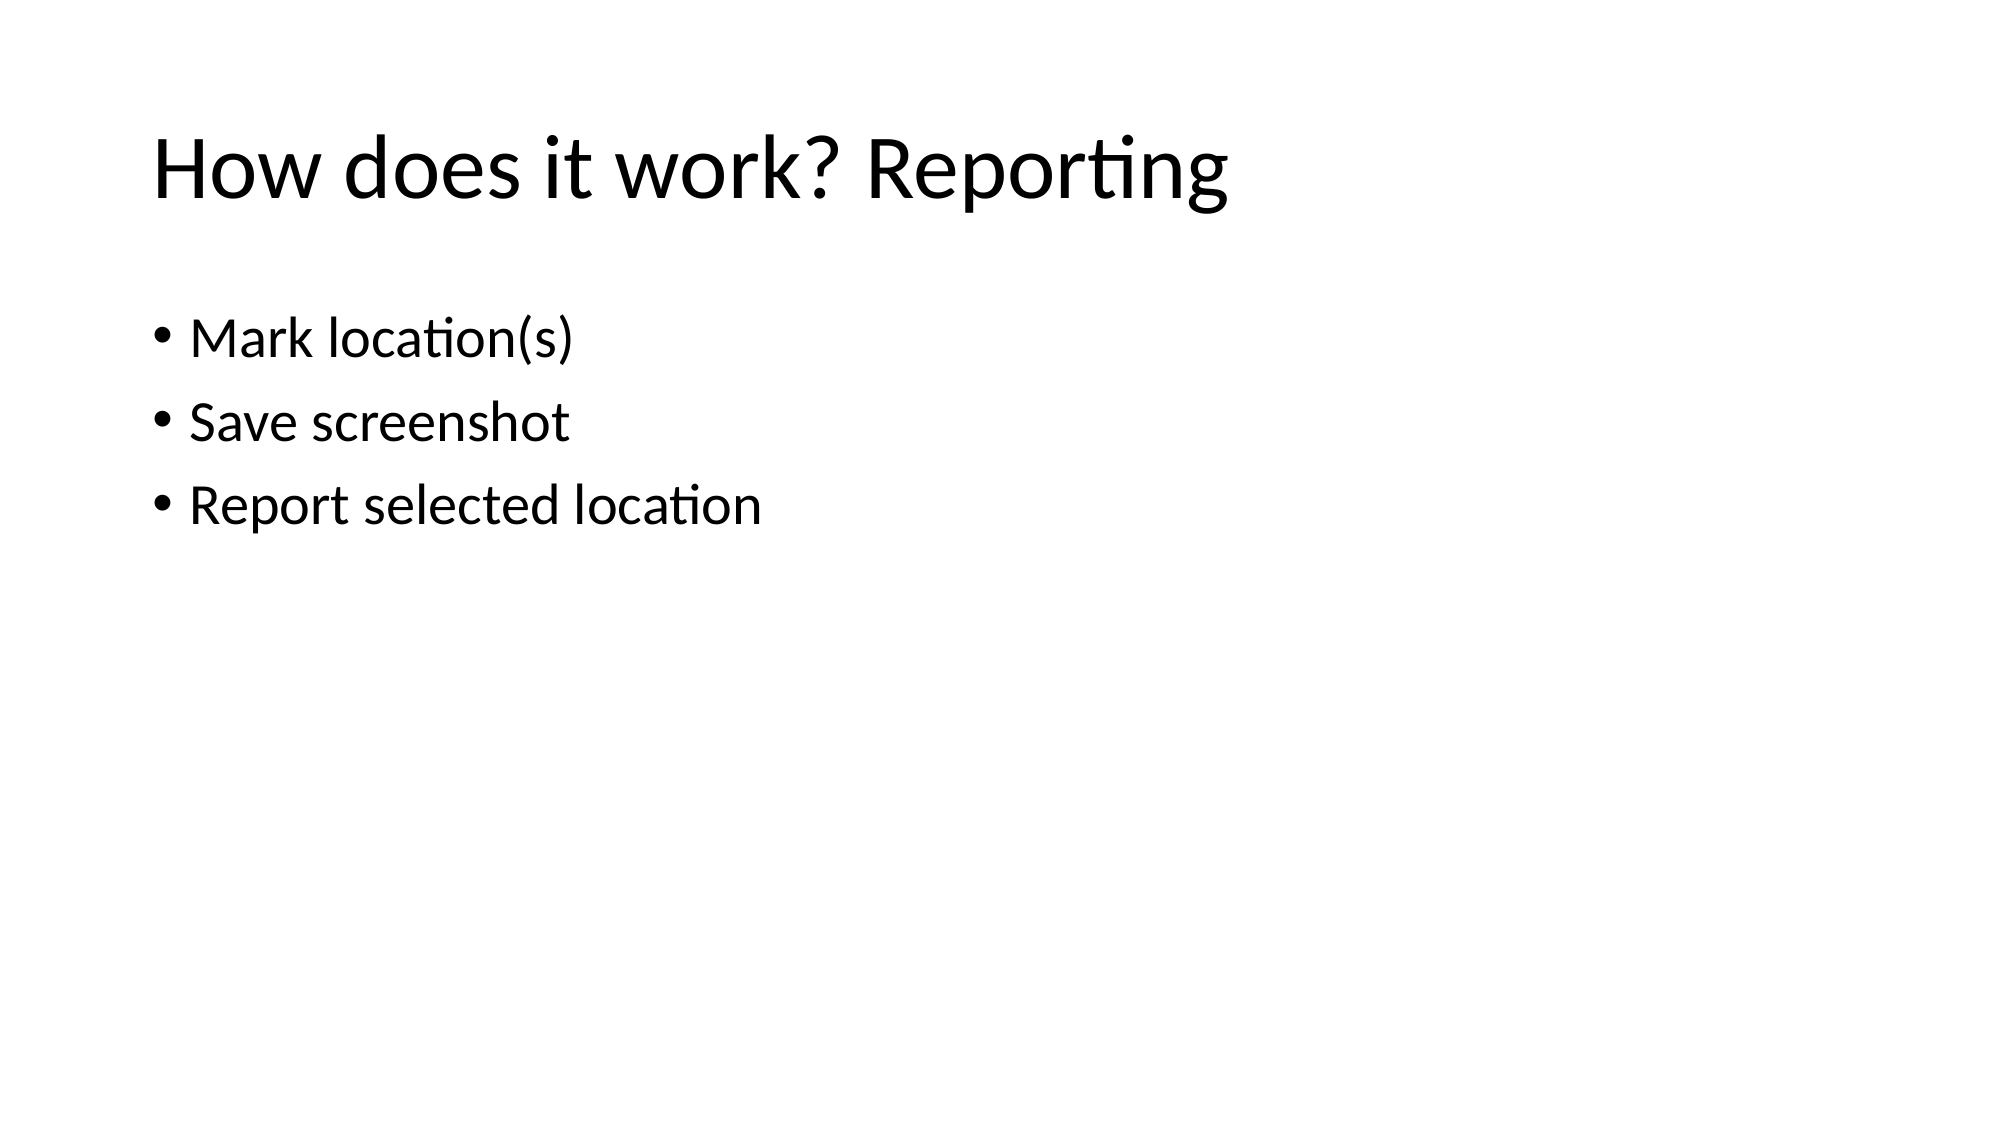

# How does it work? Reporting
Mark location(s)
Save screenshot
Report selected location